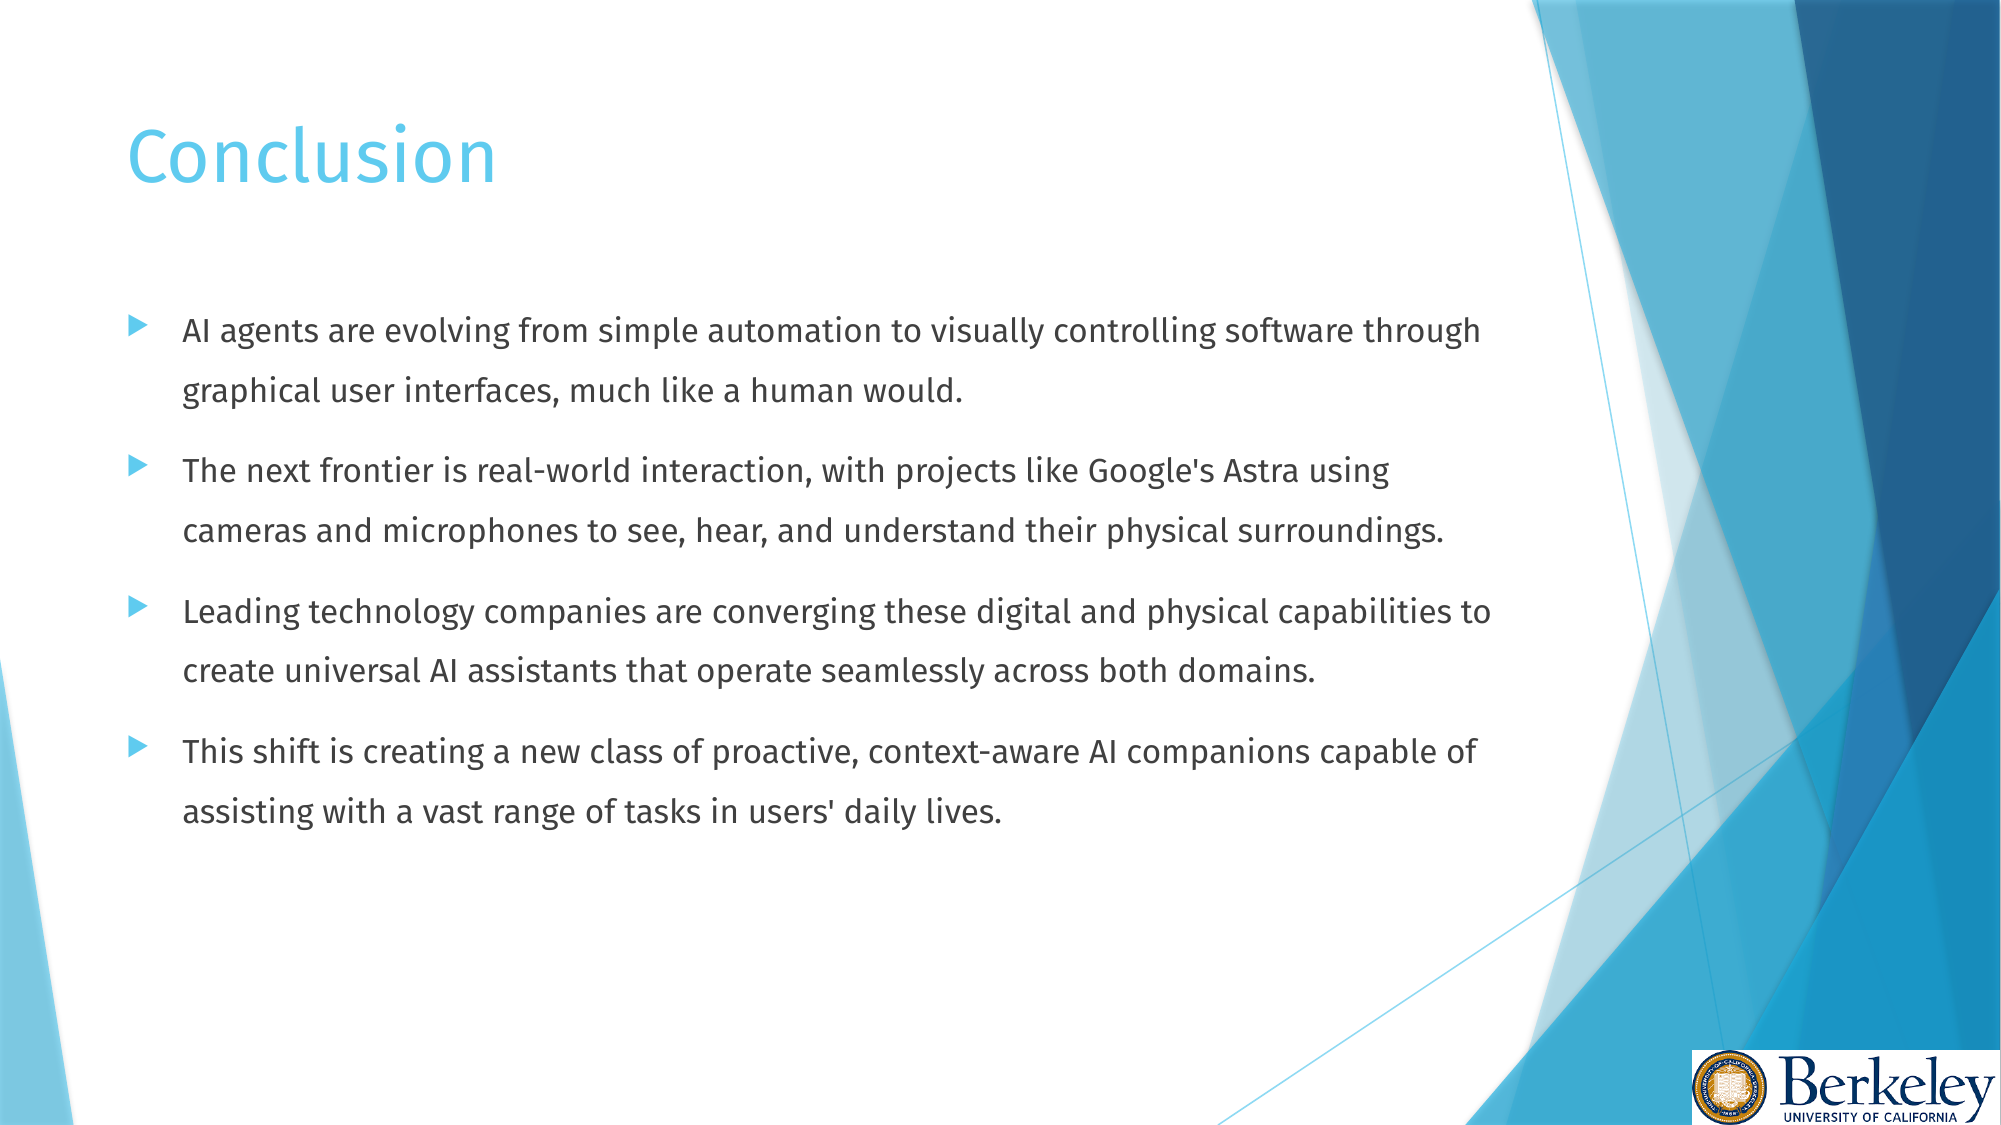

# Conclusion
AI agents are evolving from simple automation to visually controlling software through graphical user interfaces, much like a human would.
The next frontier is real-world interaction, with projects like Google's Astra using cameras and microphones to see, hear, and understand their physical surroundings.
Leading technology companies are converging these digital and physical capabilities to create universal AI assistants that operate seamlessly across both domains.
This shift is creating a new class of proactive, context-aware AI companions capable of assisting with a vast range of tasks in users' daily lives.